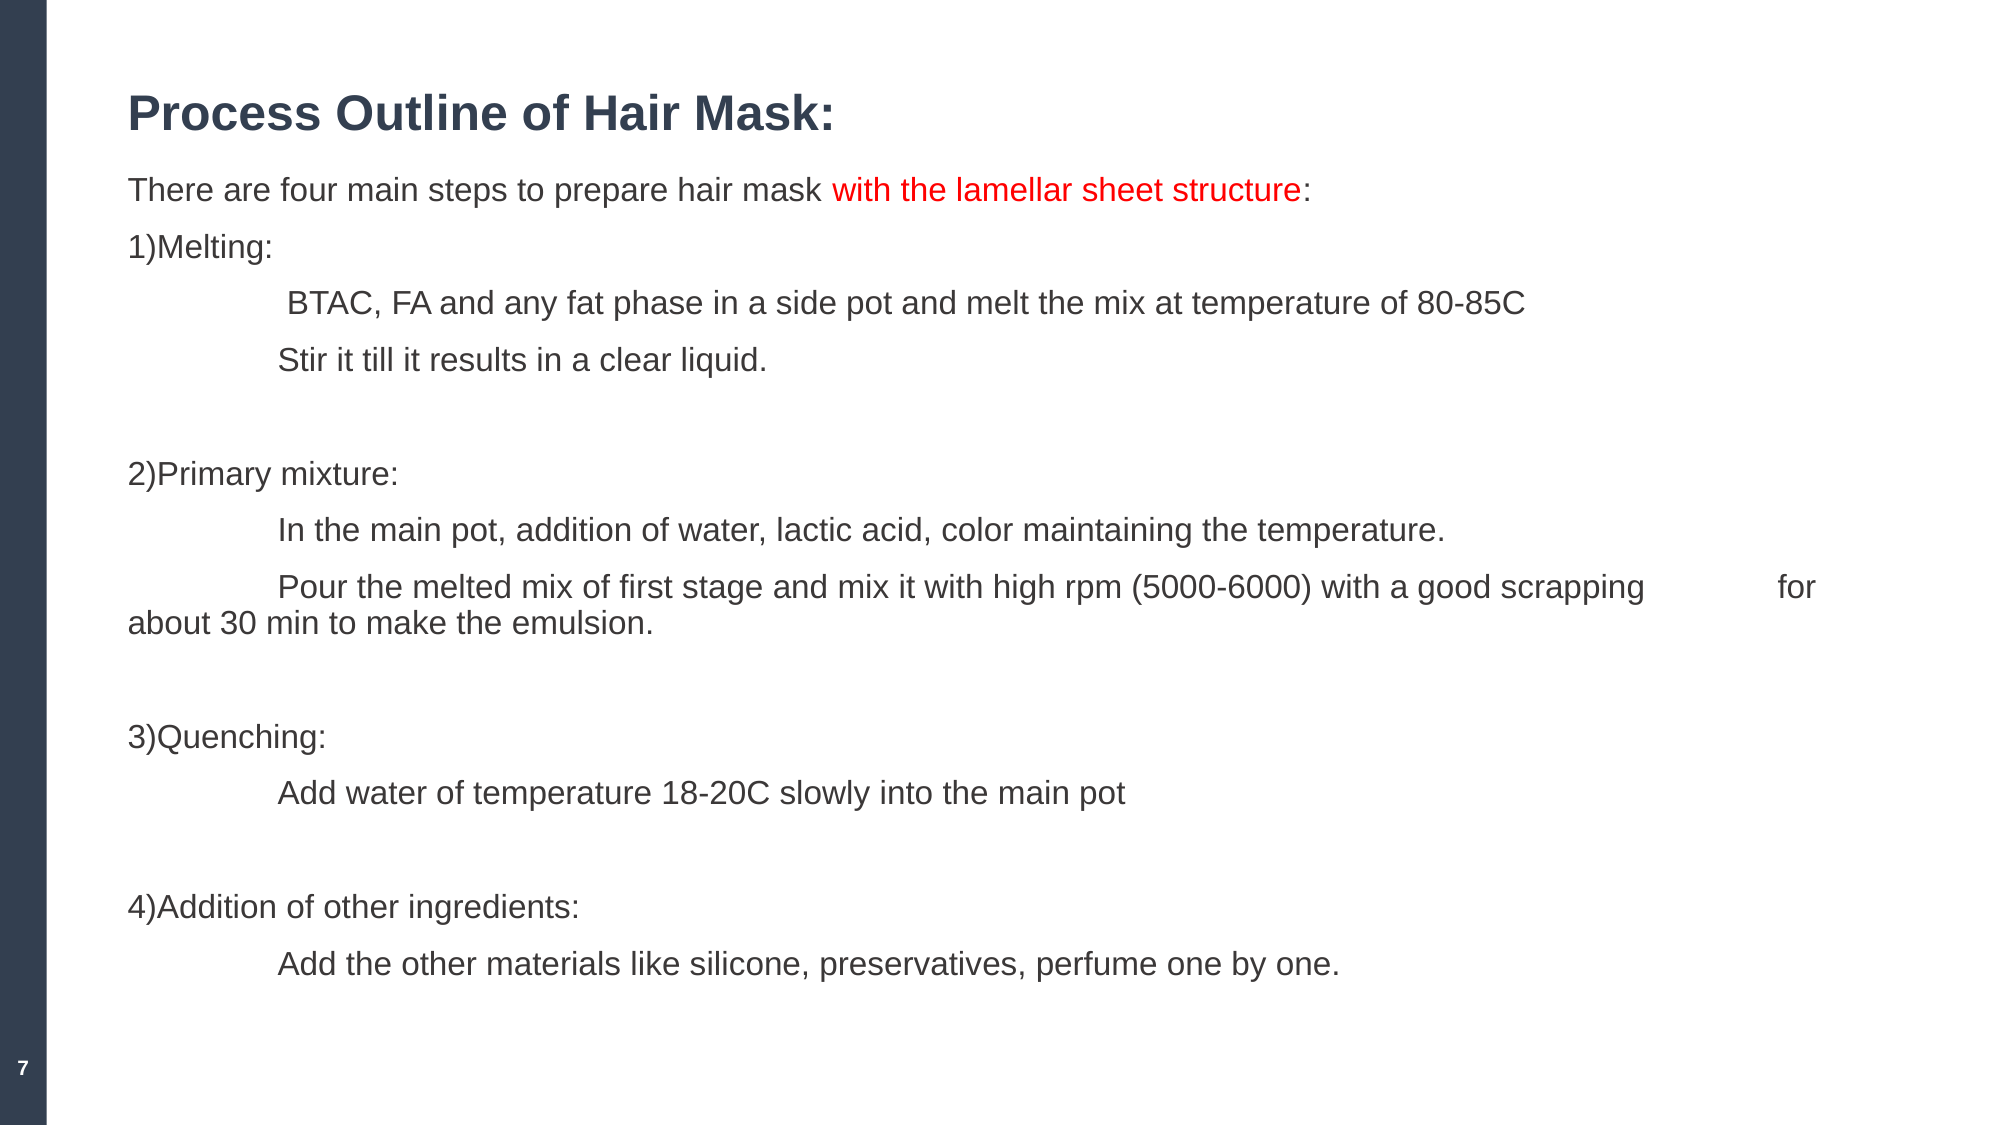

# Process Outline of Hair Mask:
There are four main steps to prepare hair mask with the lamellar sheet structure:
1)Melting:
	 BTAC, FA and any fat phase in a side pot and melt the mix at temperature of 80-85C
	Stir it till it results in a clear liquid.

2)Primary mixture:
	In the main pot, addition of water, lactic acid, color maintaining the temperature.
	Pour the melted mix of first stage and mix it with high rpm (5000-6000) with a good scrapping  	for about 30 min to make the emulsion.

3)Quenching:
	Add water of temperature 18-20C slowly into the main pot

4)Addition of other ingredients:
	Add the other materials like silicone, preservatives, perfume one by one.